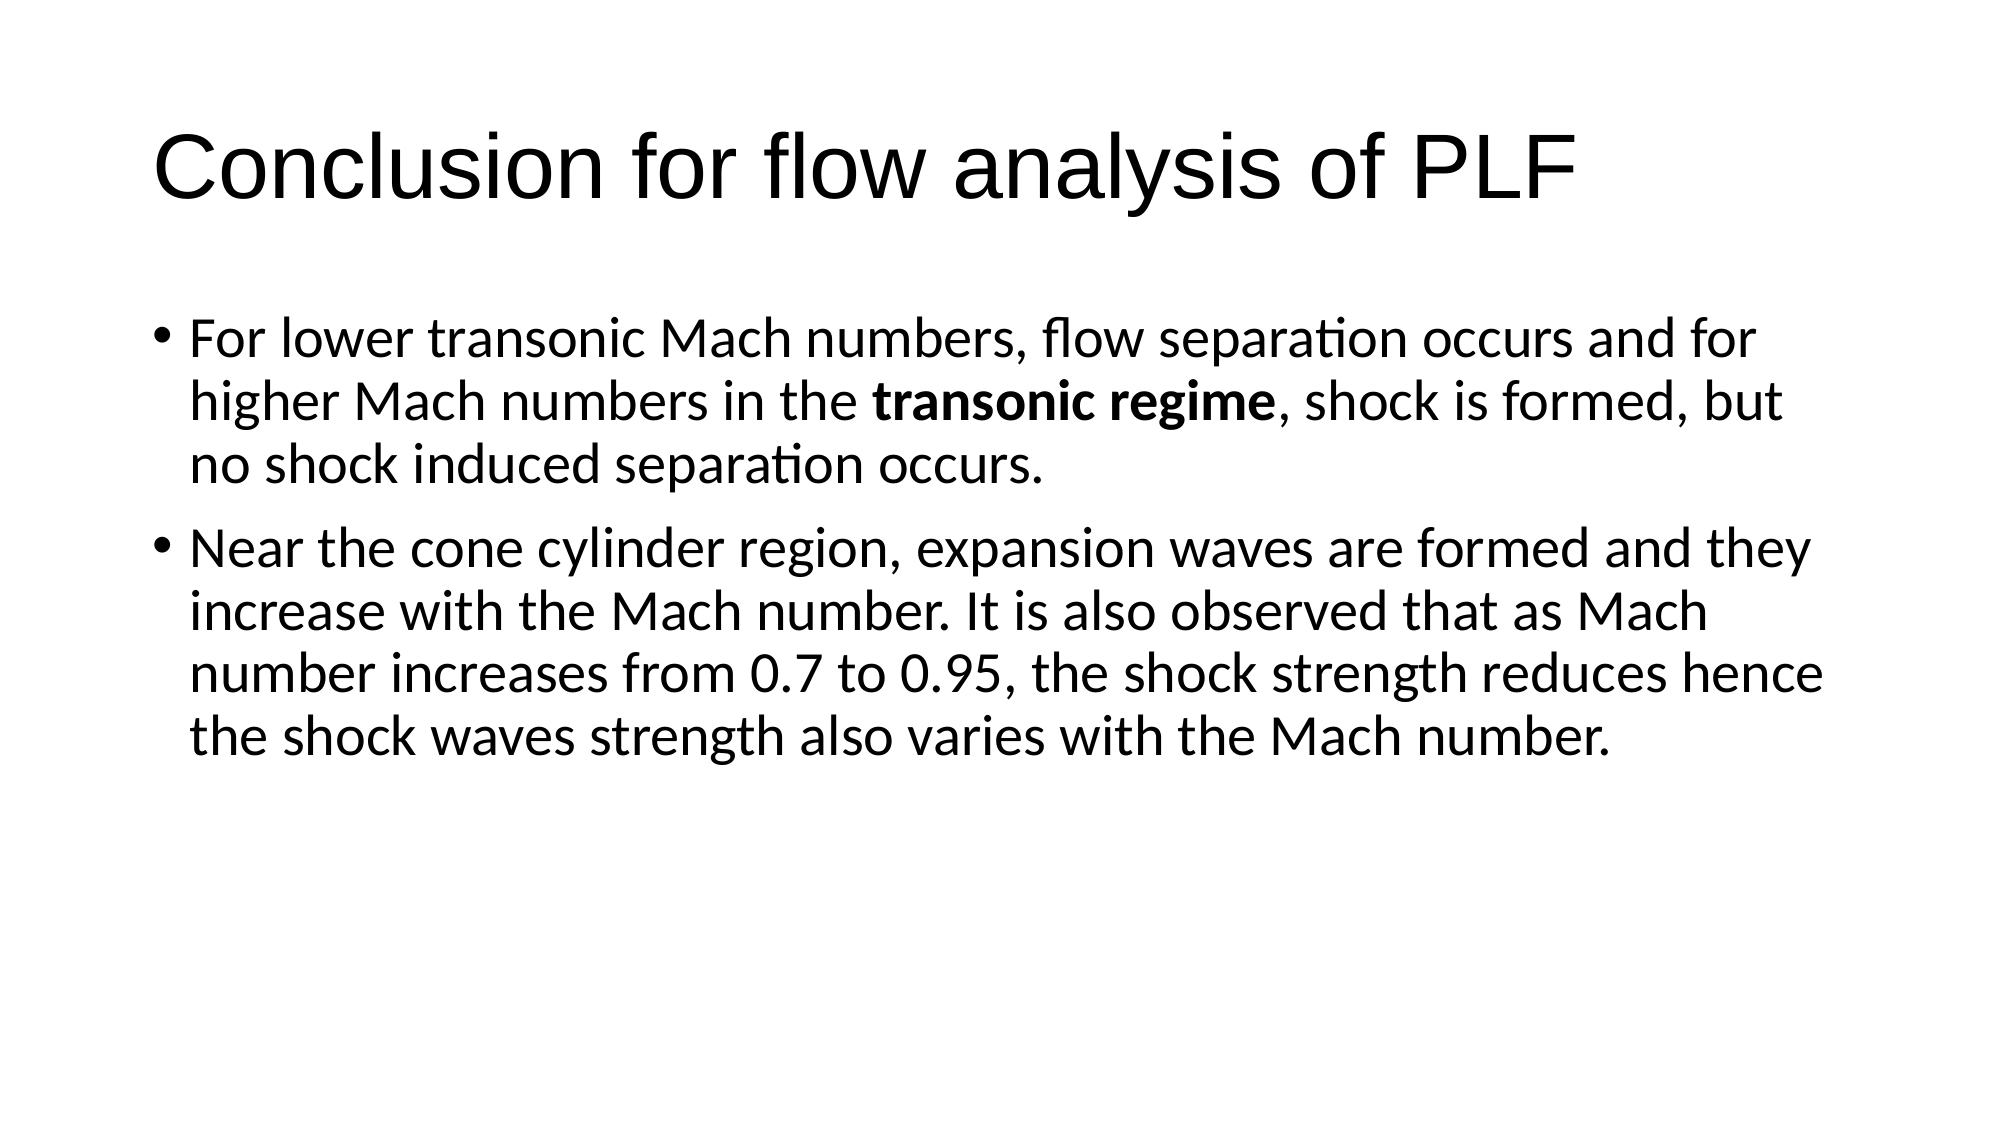

# Conclusion for flow analysis of PLF
For lower transonic Mach numbers, flow separation occurs and for higher Mach numbers in the transonic regime, shock is formed, but no shock induced separation occurs.
Near the cone cylinder region, expansion waves are formed and they increase with the Mach number. It is also observed that as Mach number increases from 0.7 to 0.95, the shock strength reduces hence the shock waves strength also varies with the Mach number.